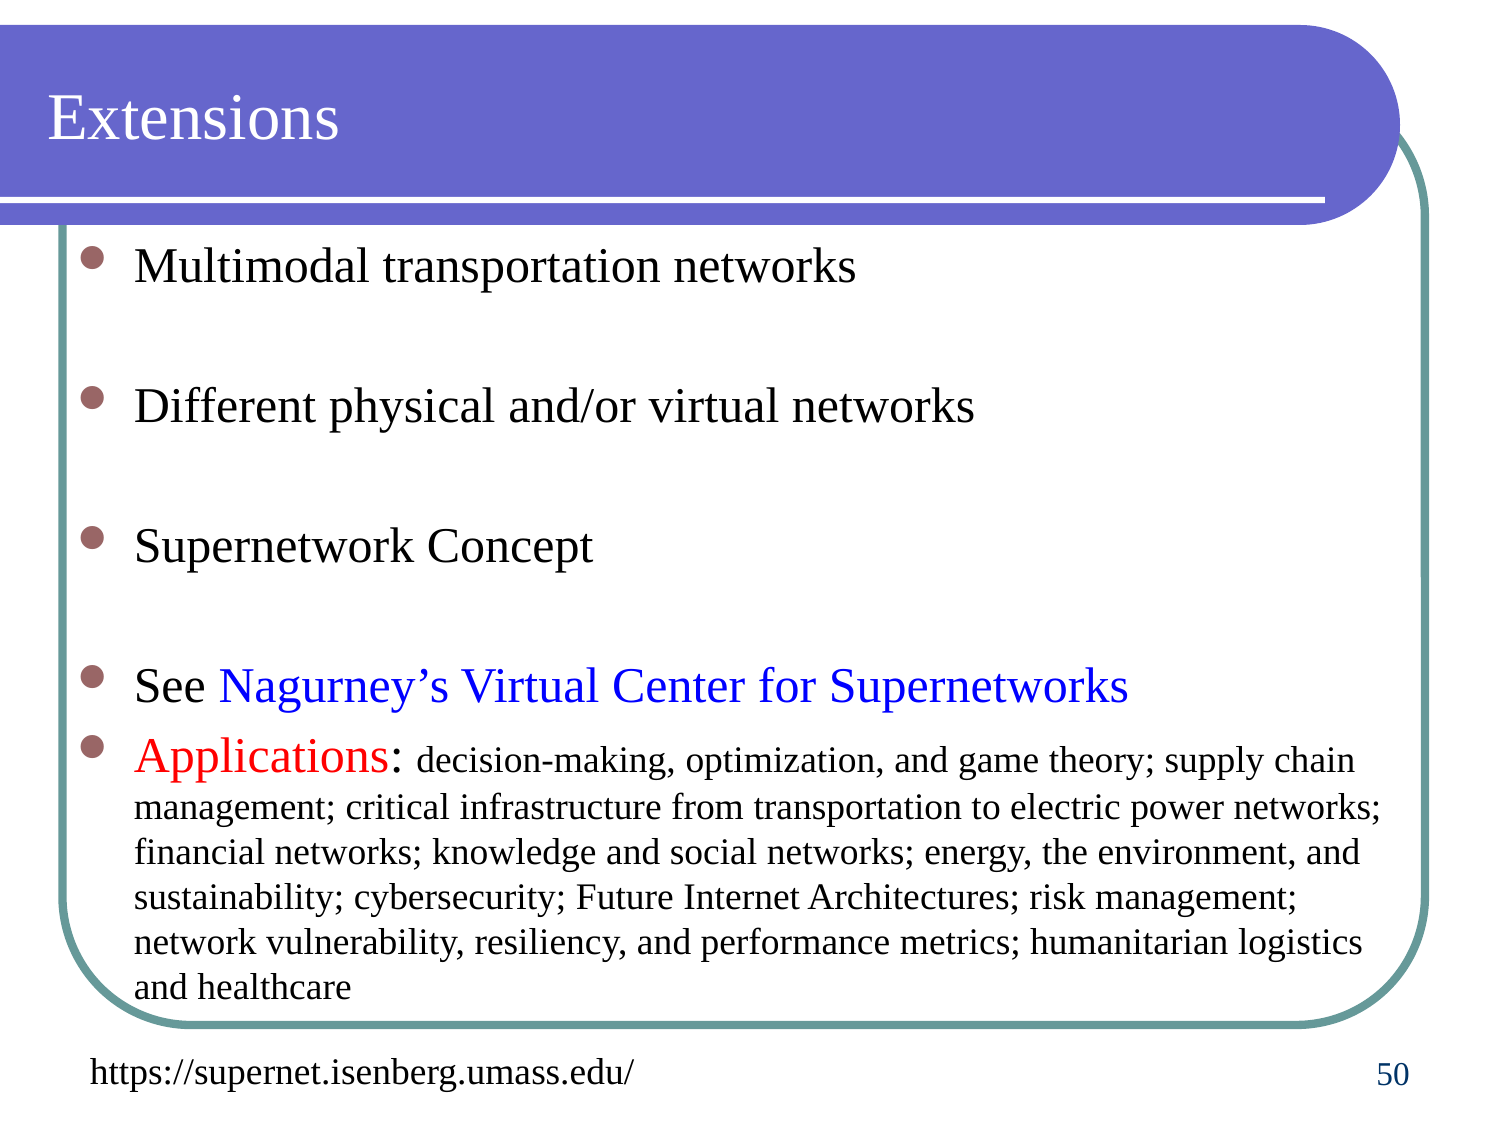

# Extensions
Multimodal transportation networks

Different physical and/or virtual networks

Supernetwork Concept

See Nagurney’s Virtual Center for Supernetworks
Applications: decision-making, optimization, and game theory; supply chain management; critical infrastructure from transportation to electric power networks; financial networks; knowledge and social networks; energy, the environment, and sustainability; cybersecurity; Future Internet Architectures; risk management; network vulnerability, resiliency, and performance metrics; humanitarian logistics and healthcare

50
https://supernet.isenberg.umass.edu/